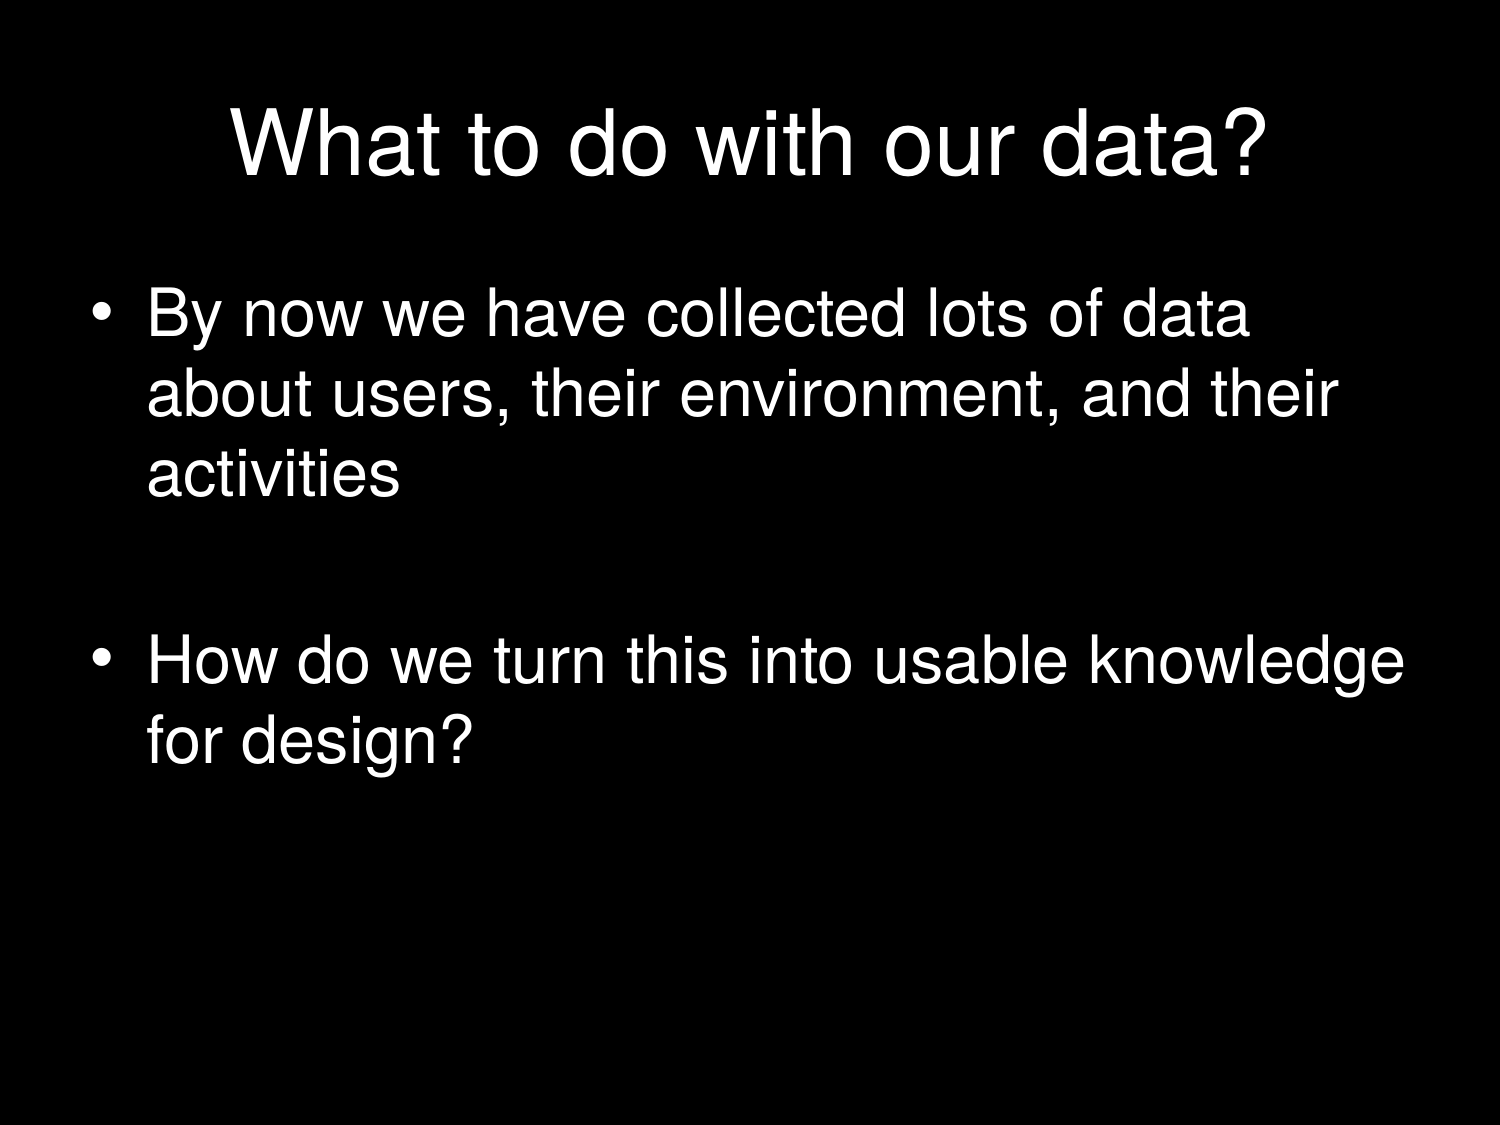

# What to do with our data?
By now we have collected lots of data about users, their environment, and their activities

How do we turn this into usable knowledge for design?